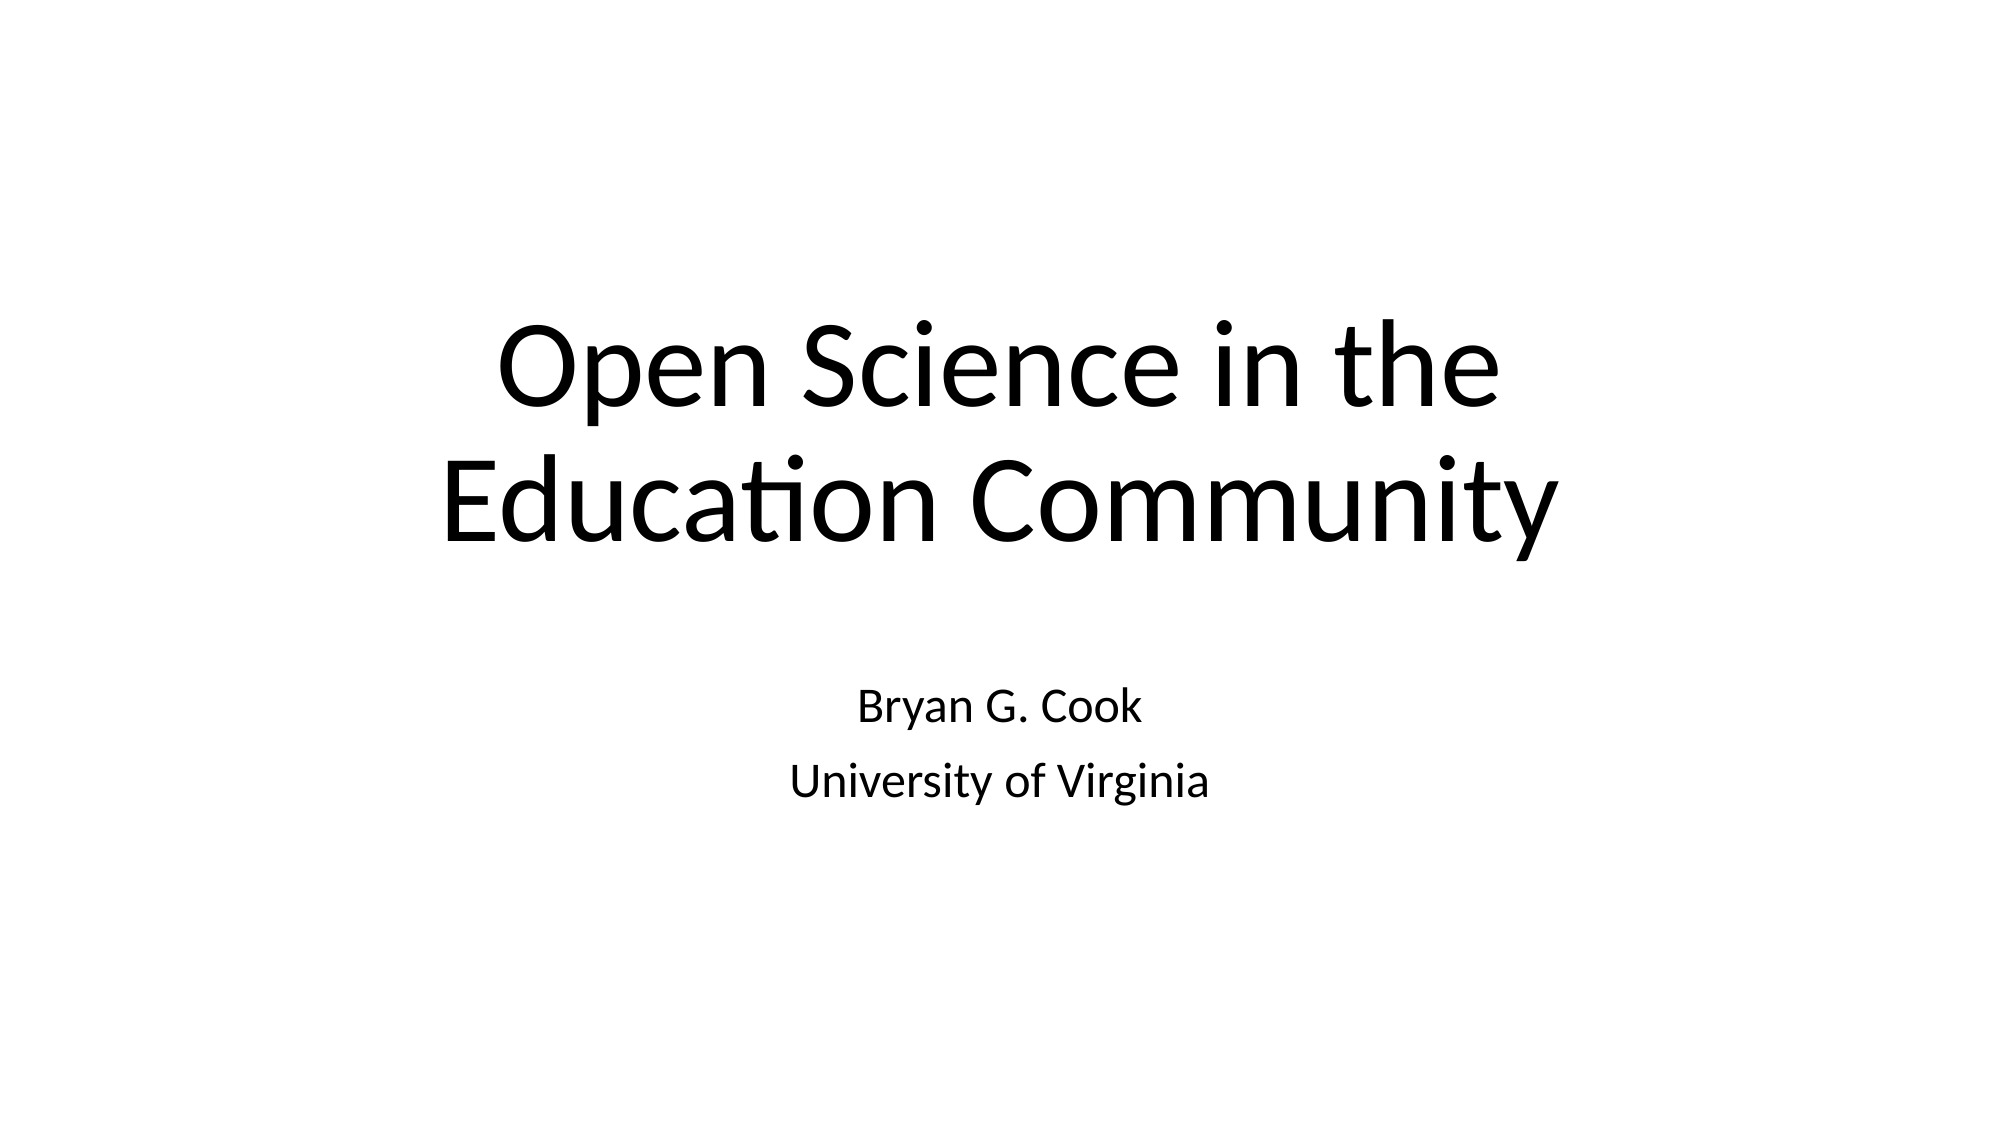

# Open Science in the Education Community

Bryan G. Cook
University of Virginia